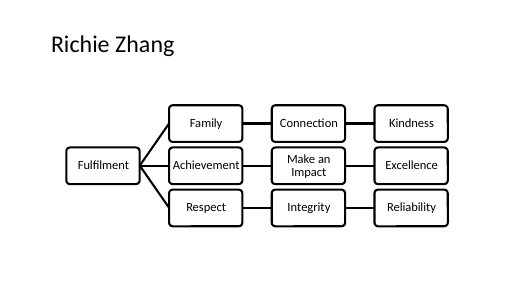

# Richie Zhang
Fulfilment

Family

Connection

Kindness

Achievement

Make an Impact

Excellence

Respect

Integrity

Reliability